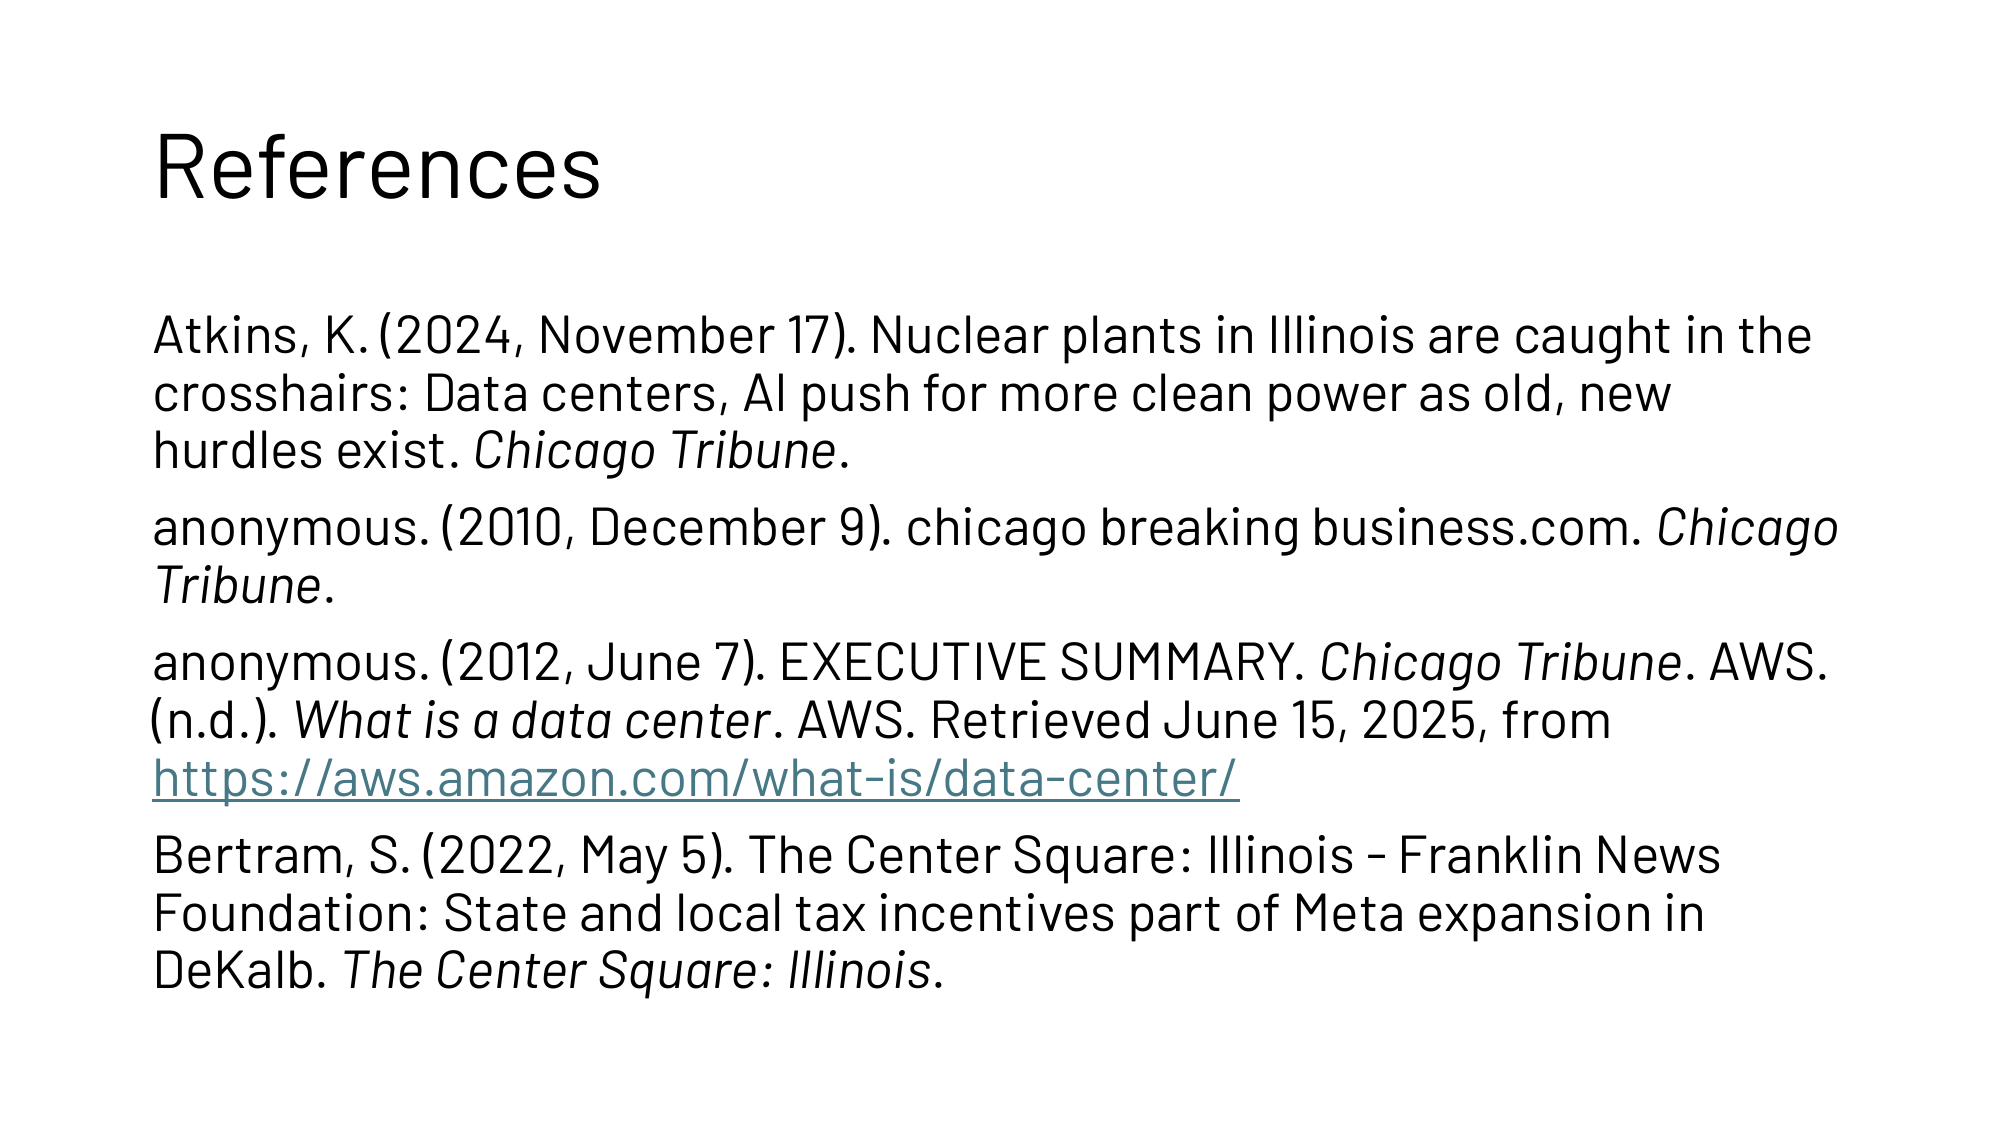

# References
Atkins, K. (2024, November 17). Nuclear plants in Illinois are caught in the crosshairs: Data centers, AI push for more clean power as old, new hurdles exist. Chicago Tribune.
anonymous. (2010, December 9). chicago breaking business.com. Chicago Tribune.
anonymous. (2012, June 7). EXECUTIVE SUMMARY. Chicago Tribune. AWS. (n.d.). What is a data center. AWS. Retrieved June 15, 2025, from https://aws.amazon.com/what-is/data-center/
Bertram, S. (2022, May 5). The Center Square: Illinois - Franklin News Foundation: State and local tax incentives part of Meta expansion in DeKalb. The Center Square: Illinois.